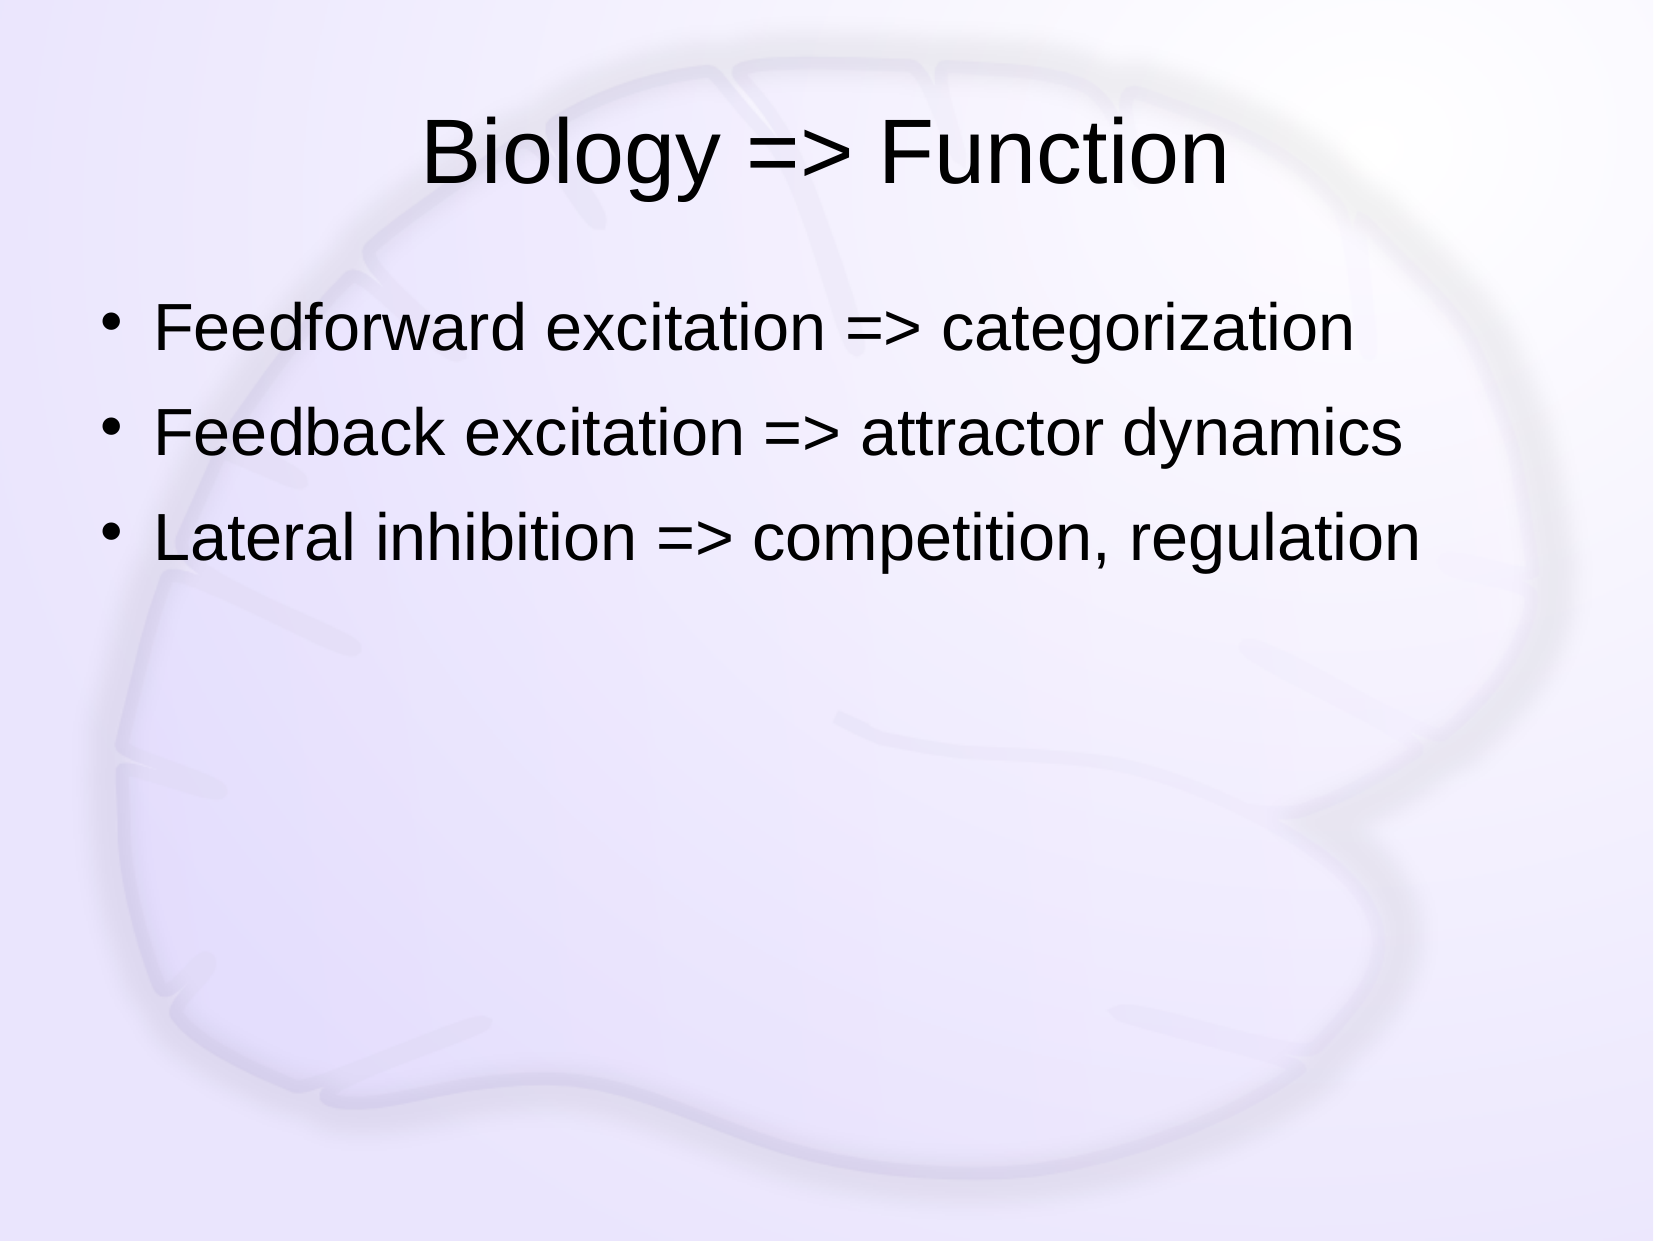

# Biology => Function
Feedforward excitation => categorization
Feedback excitation => attractor dynamics
Lateral inhibition => competition, regulation